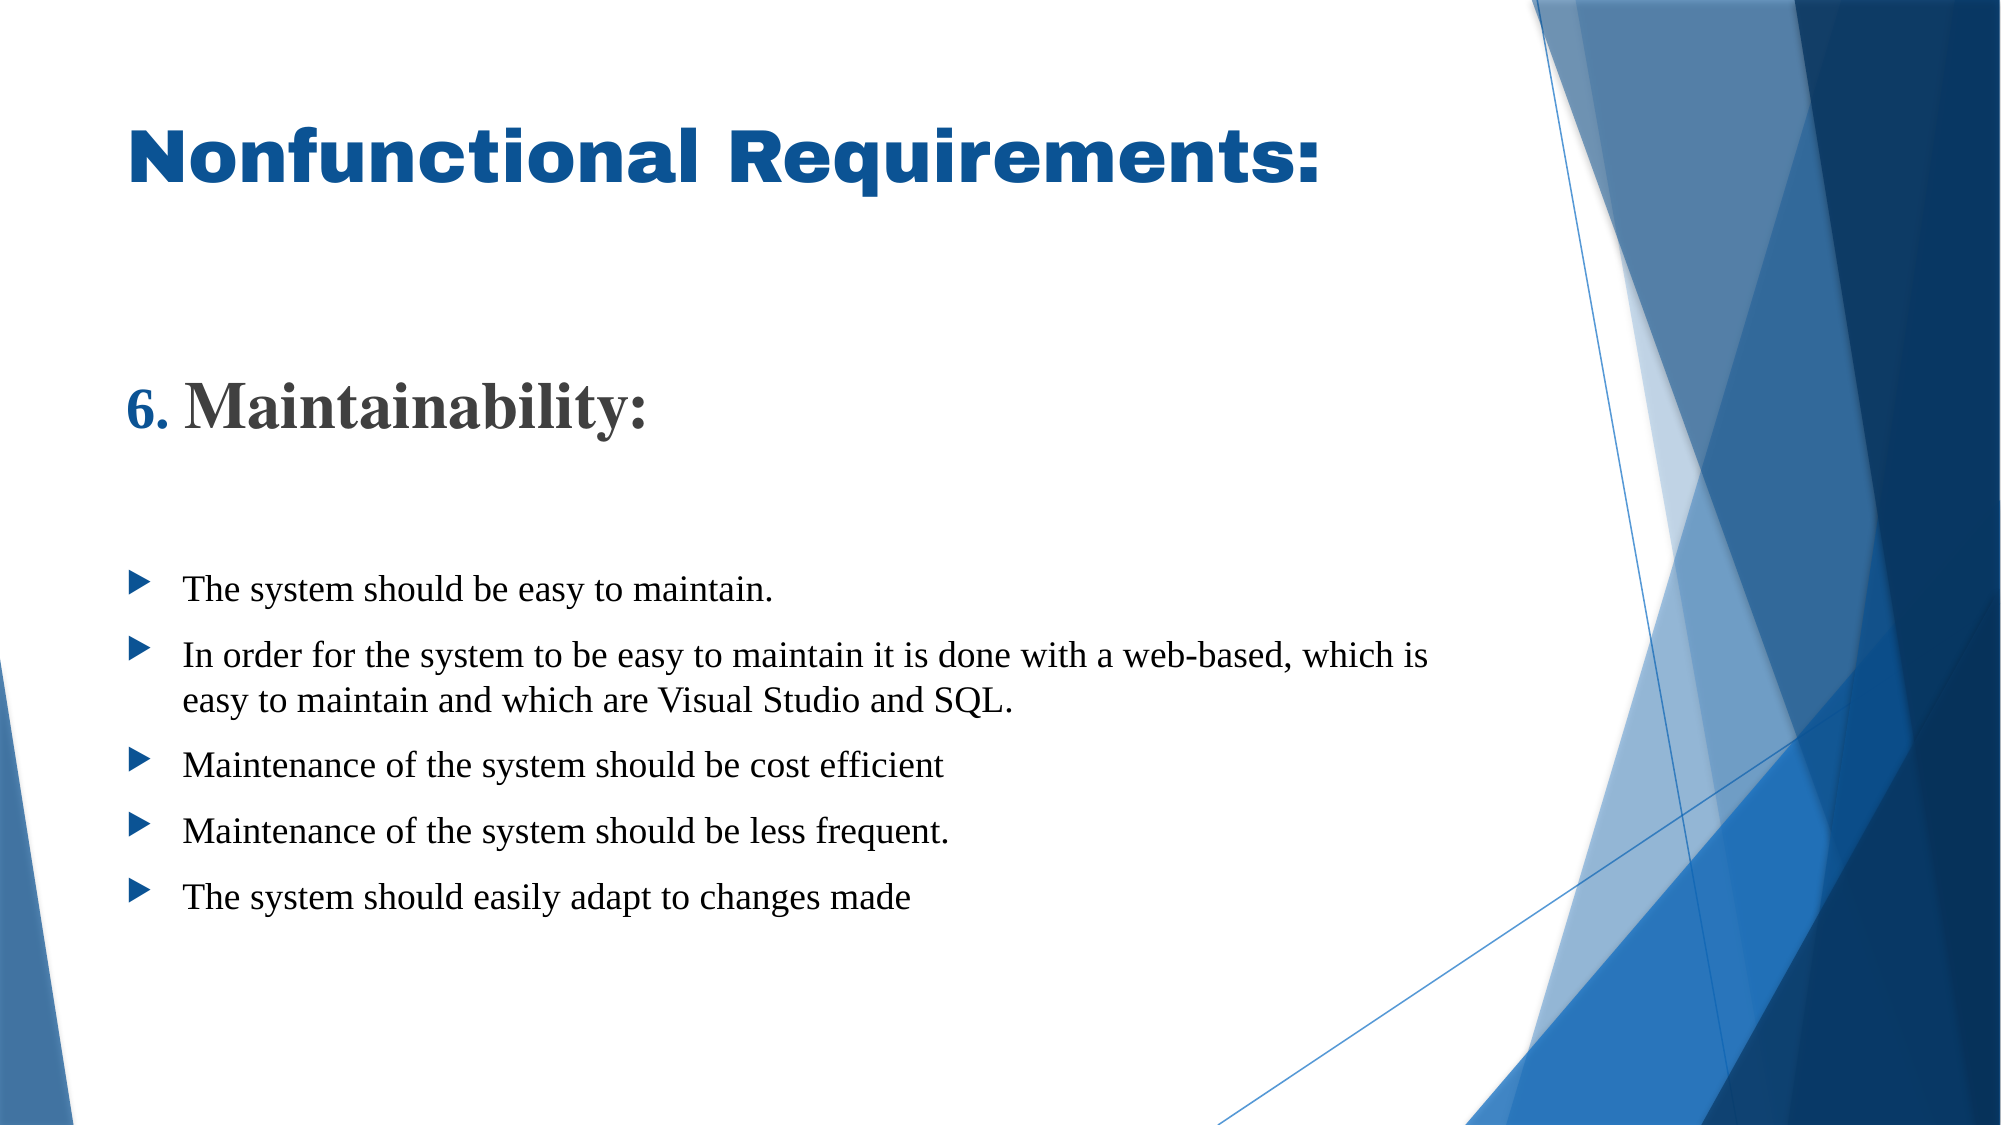

# Nonfunctional Requirements:
6. Maintainability:

The system should be easy to maintain.
In order for the system to be easy to maintain it is done with a web-based, which is easy to maintain and which are Visual Studio and SQL.
Maintenance of the system should be cost efficient
Maintenance of the system should be less frequent.
The system should easily adapt to changes made